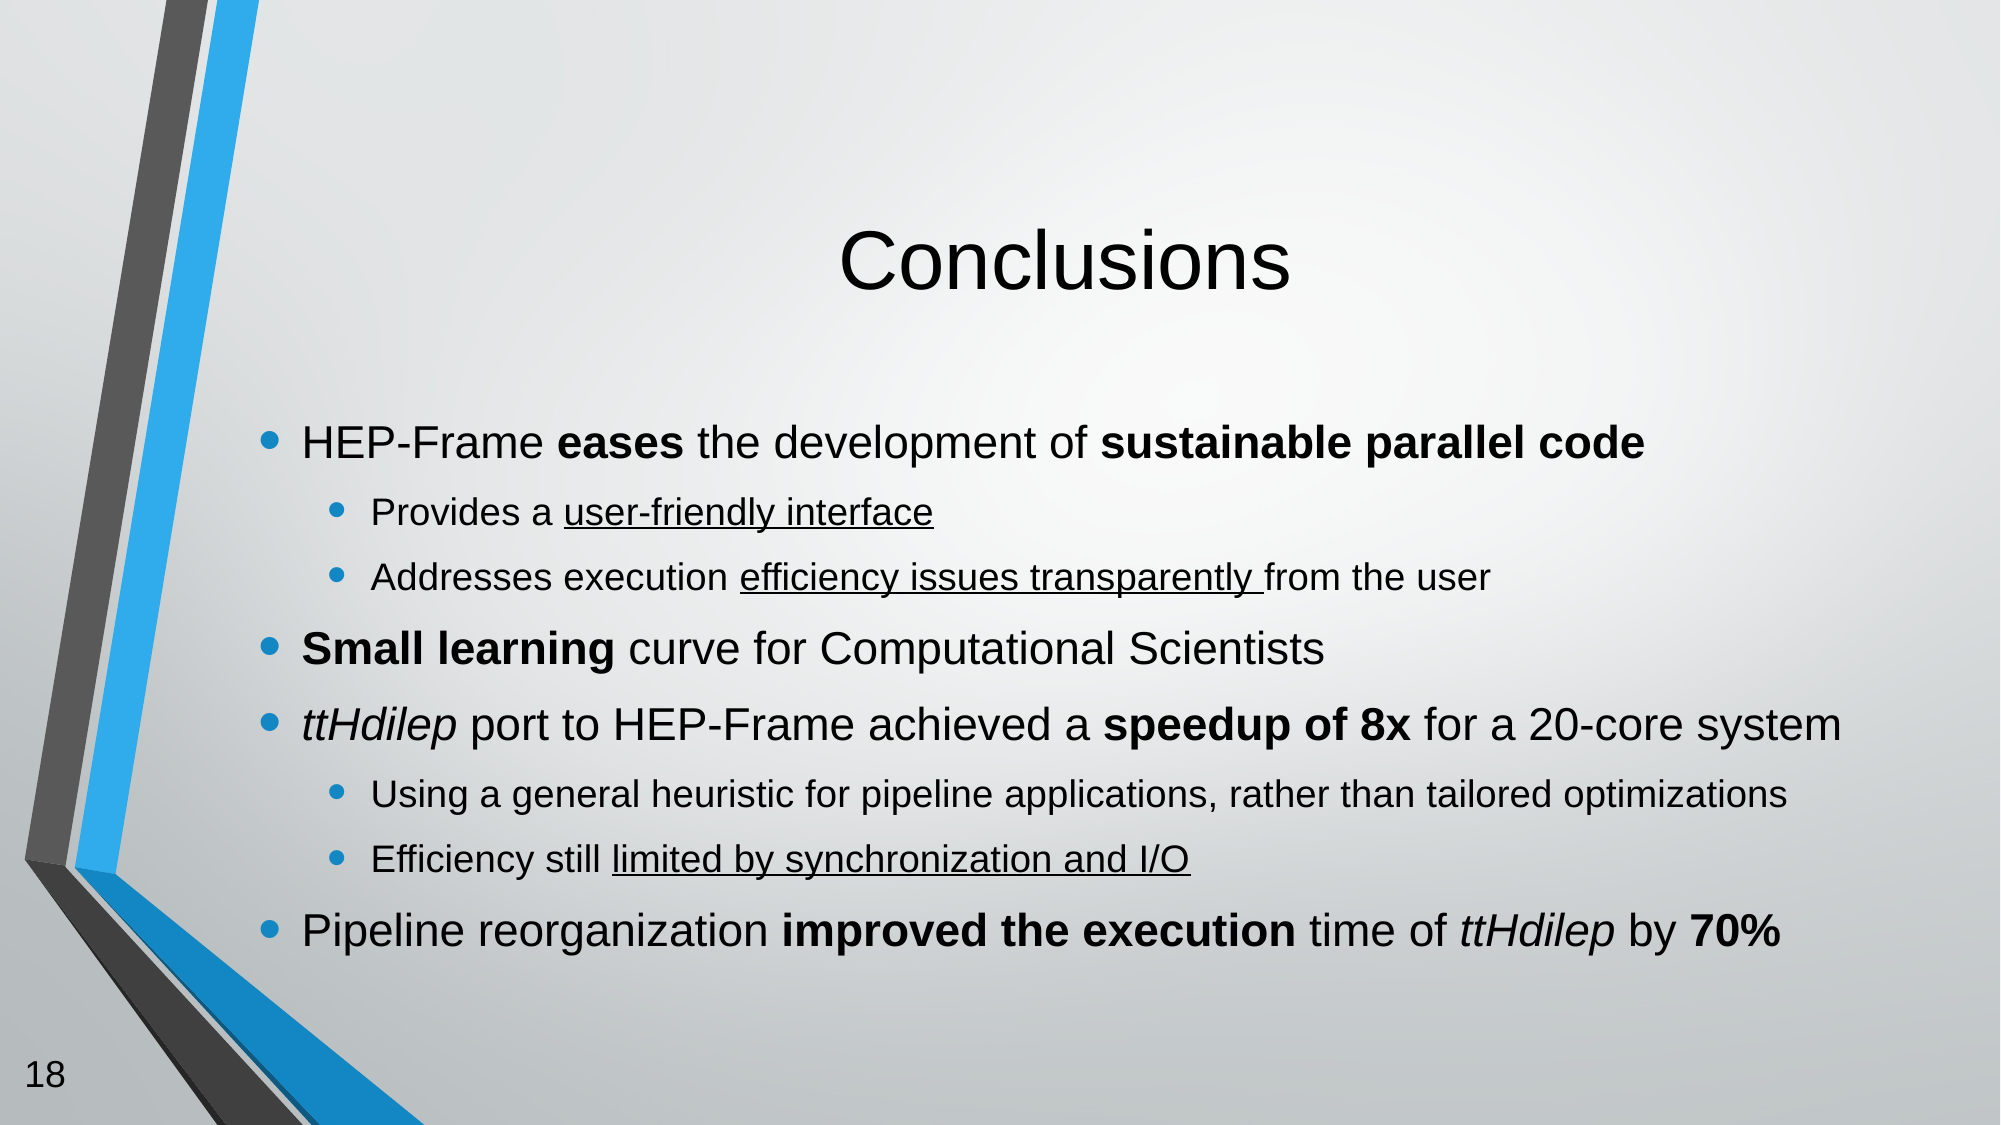

# Conclusions
HEP-Frame eases the development of sustainable parallel code
Provides a user-friendly interface
Addresses execution efficiency issues transparently from the user
Small learning curve for Computational Scientists
ttHdilep port to HEP-Frame achieved a speedup of 8x for a 20-core system
Using a general heuristic for pipeline applications, rather than tailored optimizations
Efficiency still limited by synchronization and I/O
Pipeline reorganization improved the execution time of ttHdilep by 70%
18